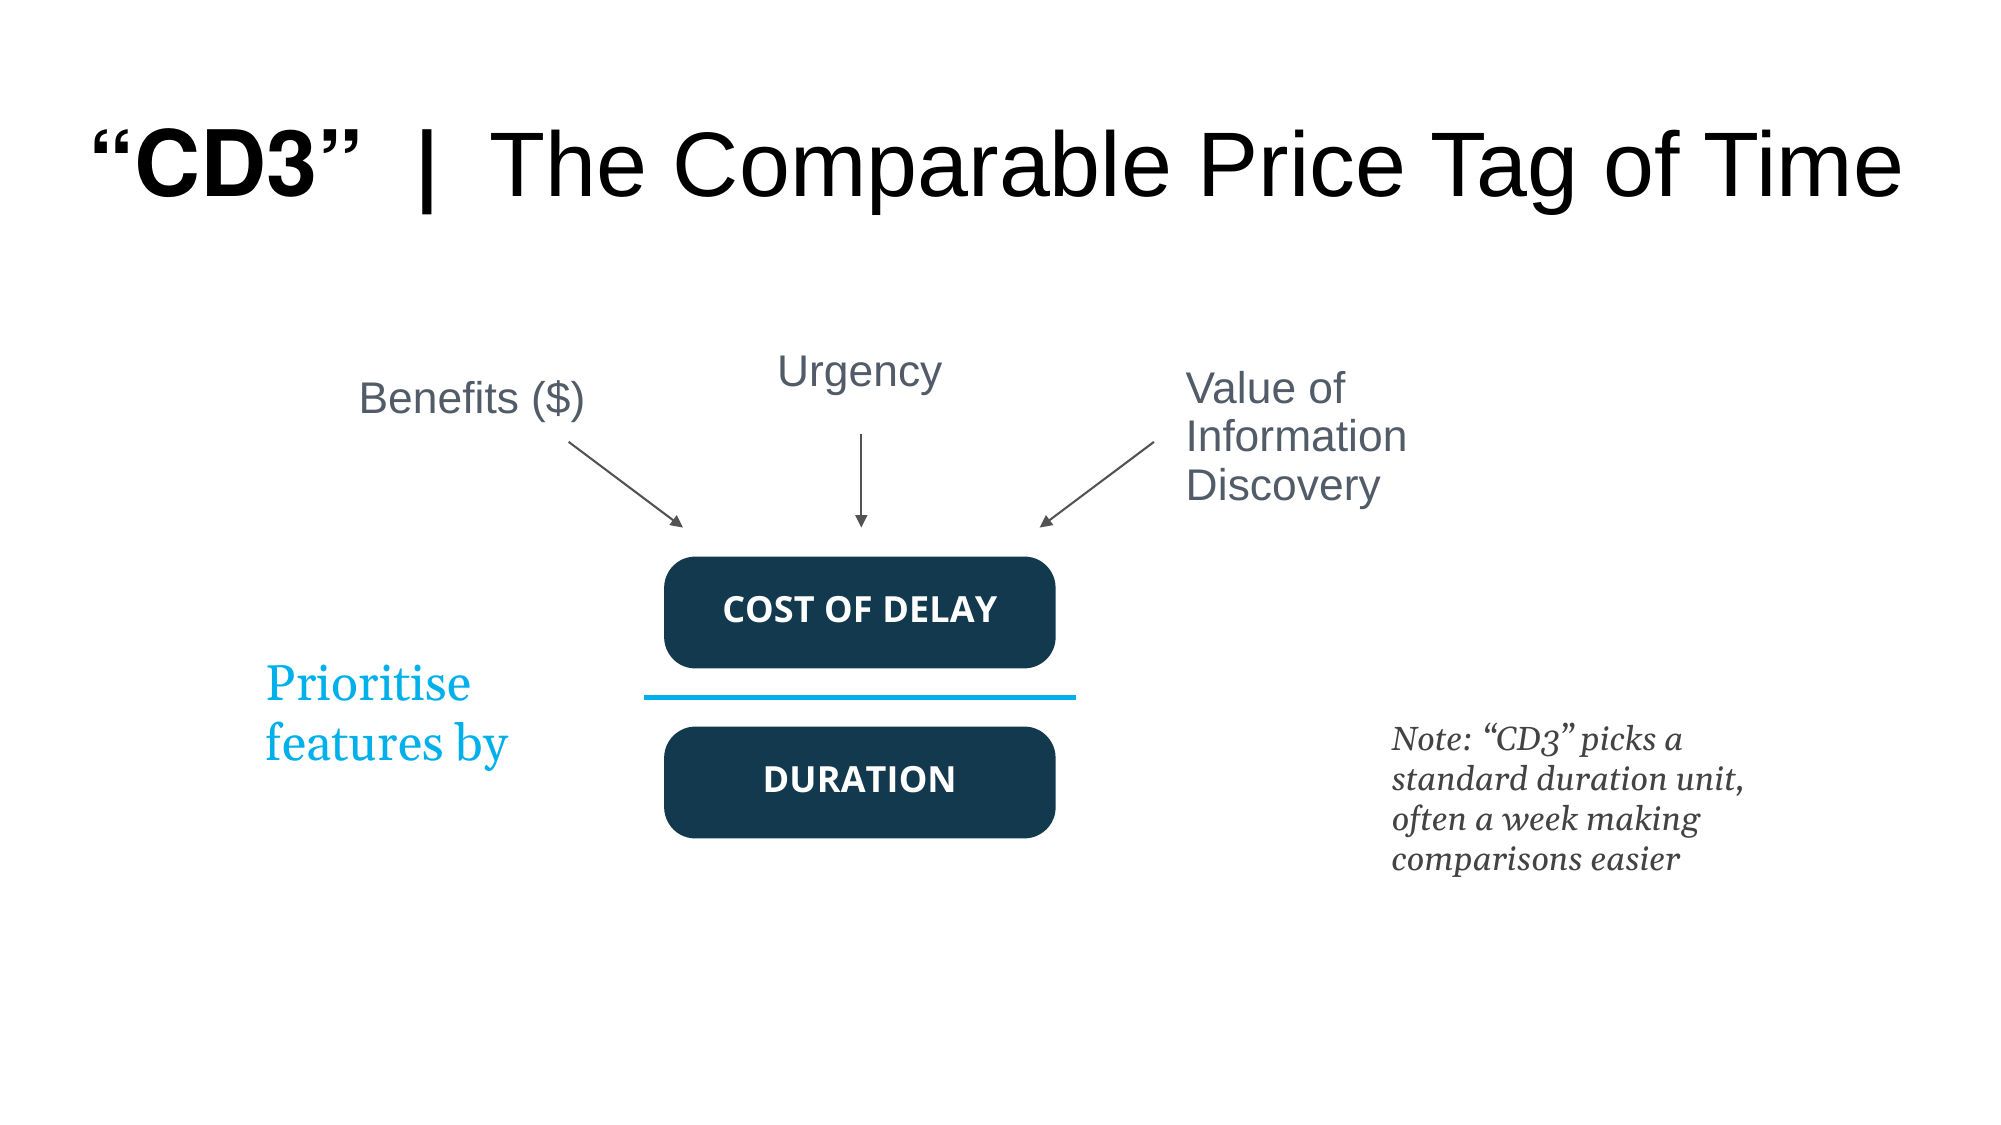

# “CD3”  |  The Comparable Price Tag of Time
Urgency
Value of Information Discovery
Benefits ($)

COST OF DELAY
Prioritise features by
Note: “CD3” picks a standard duration unit, often a week making comparisons easier

DURATION